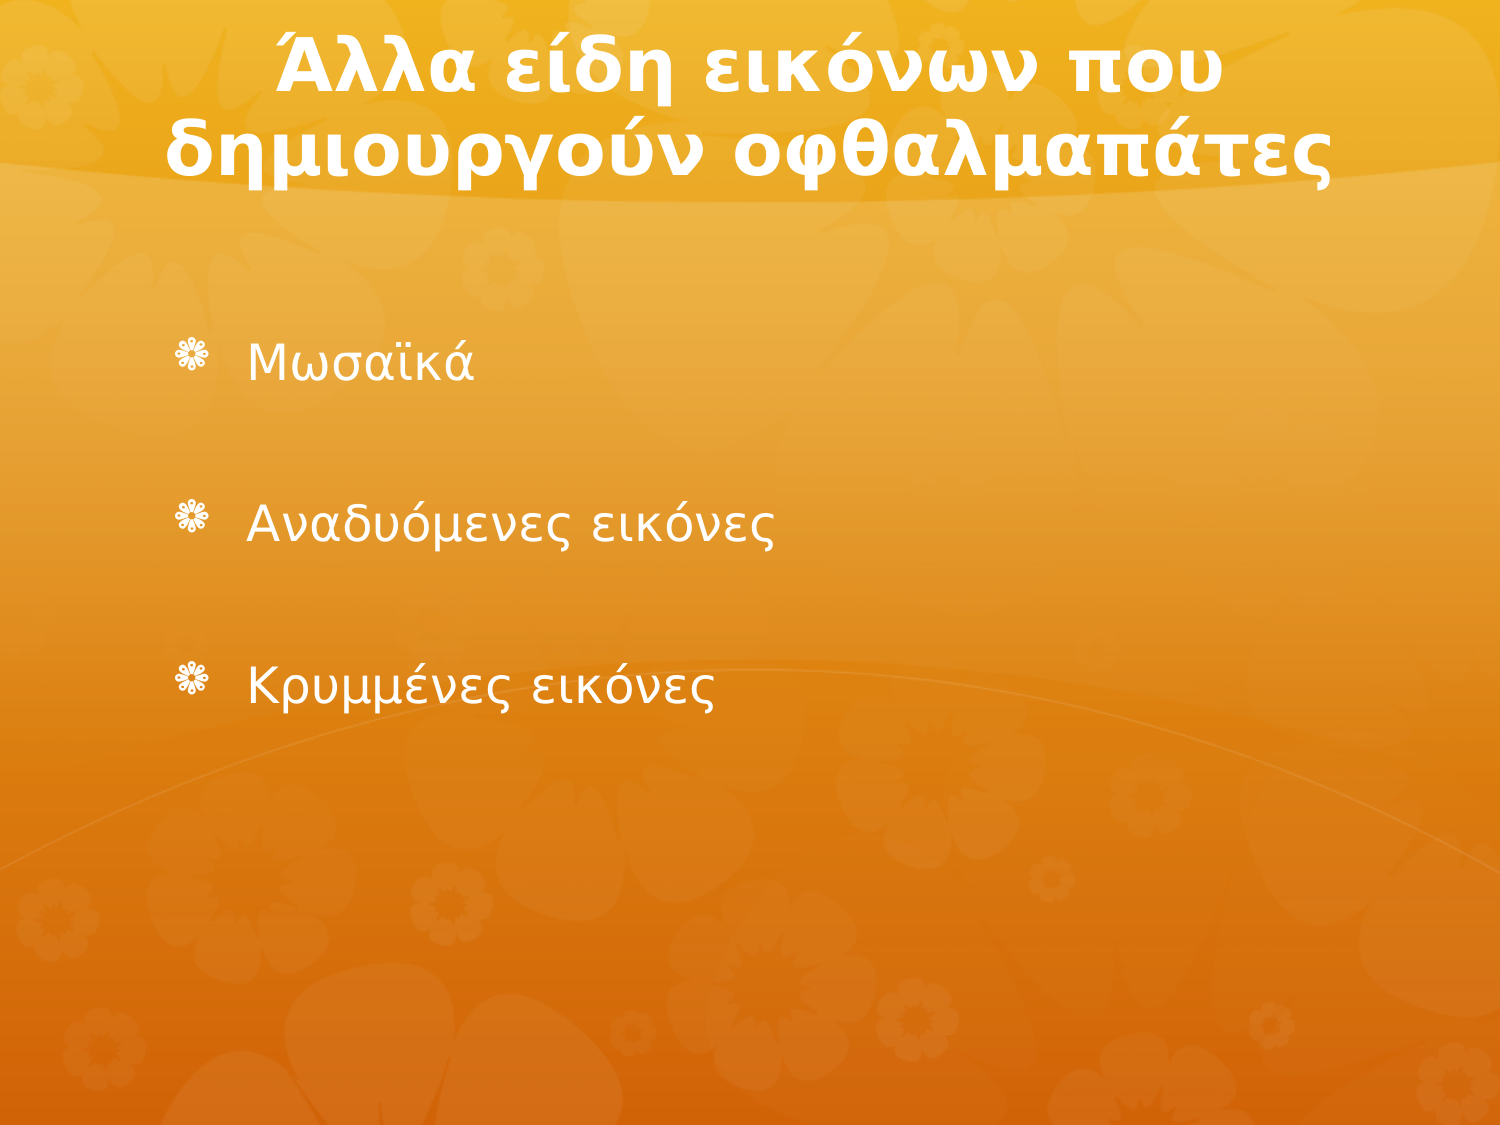

# Άλλα είδη εικόνων που δημιουργούν οφθαλμαπάτες
Μωσαϊκά
Αναδυόμενες εικόνες
Κρυμμένες εικόνες